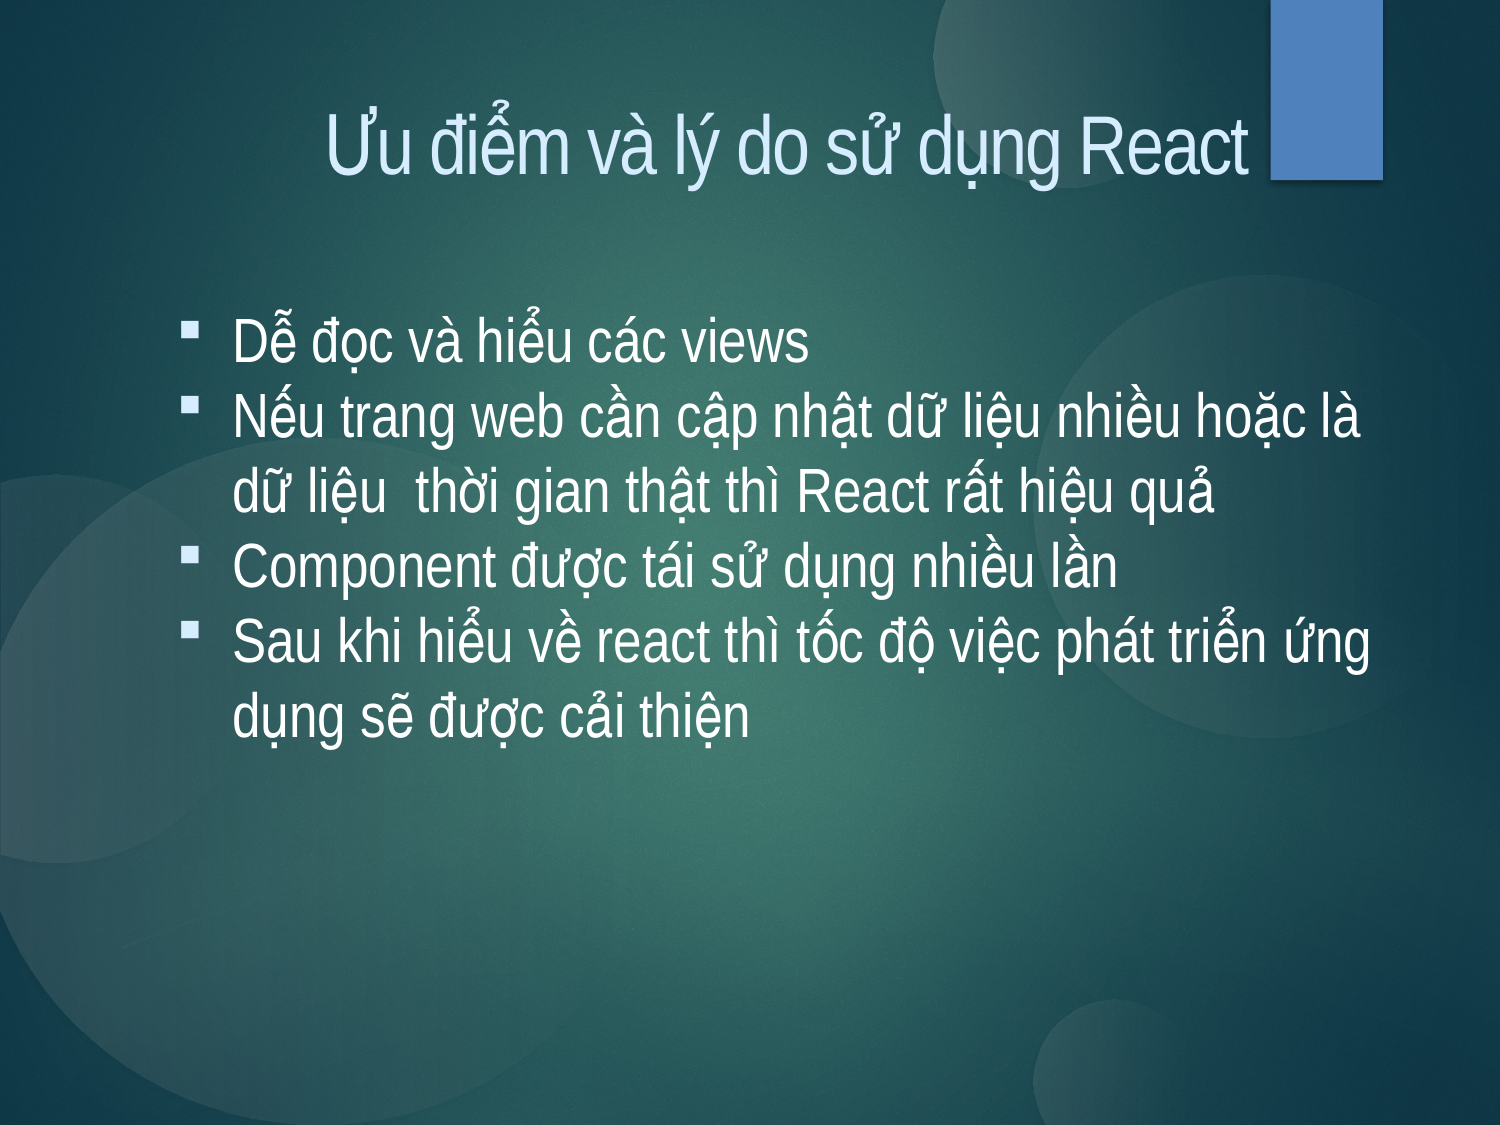

Ưu điểm và lý do sử dụng React
Dễ đọc và hiểu các views
Nếu trang web cần cập nhật dữ liệu nhiều hoặc là dữ liệu  thời gian thật thì React rất hiệu quả
Component được tái sử dụng nhiều lần
Sau khi hiểu về react thì tốc độ việc phát triển ứng dụng sẽ được cải thiện